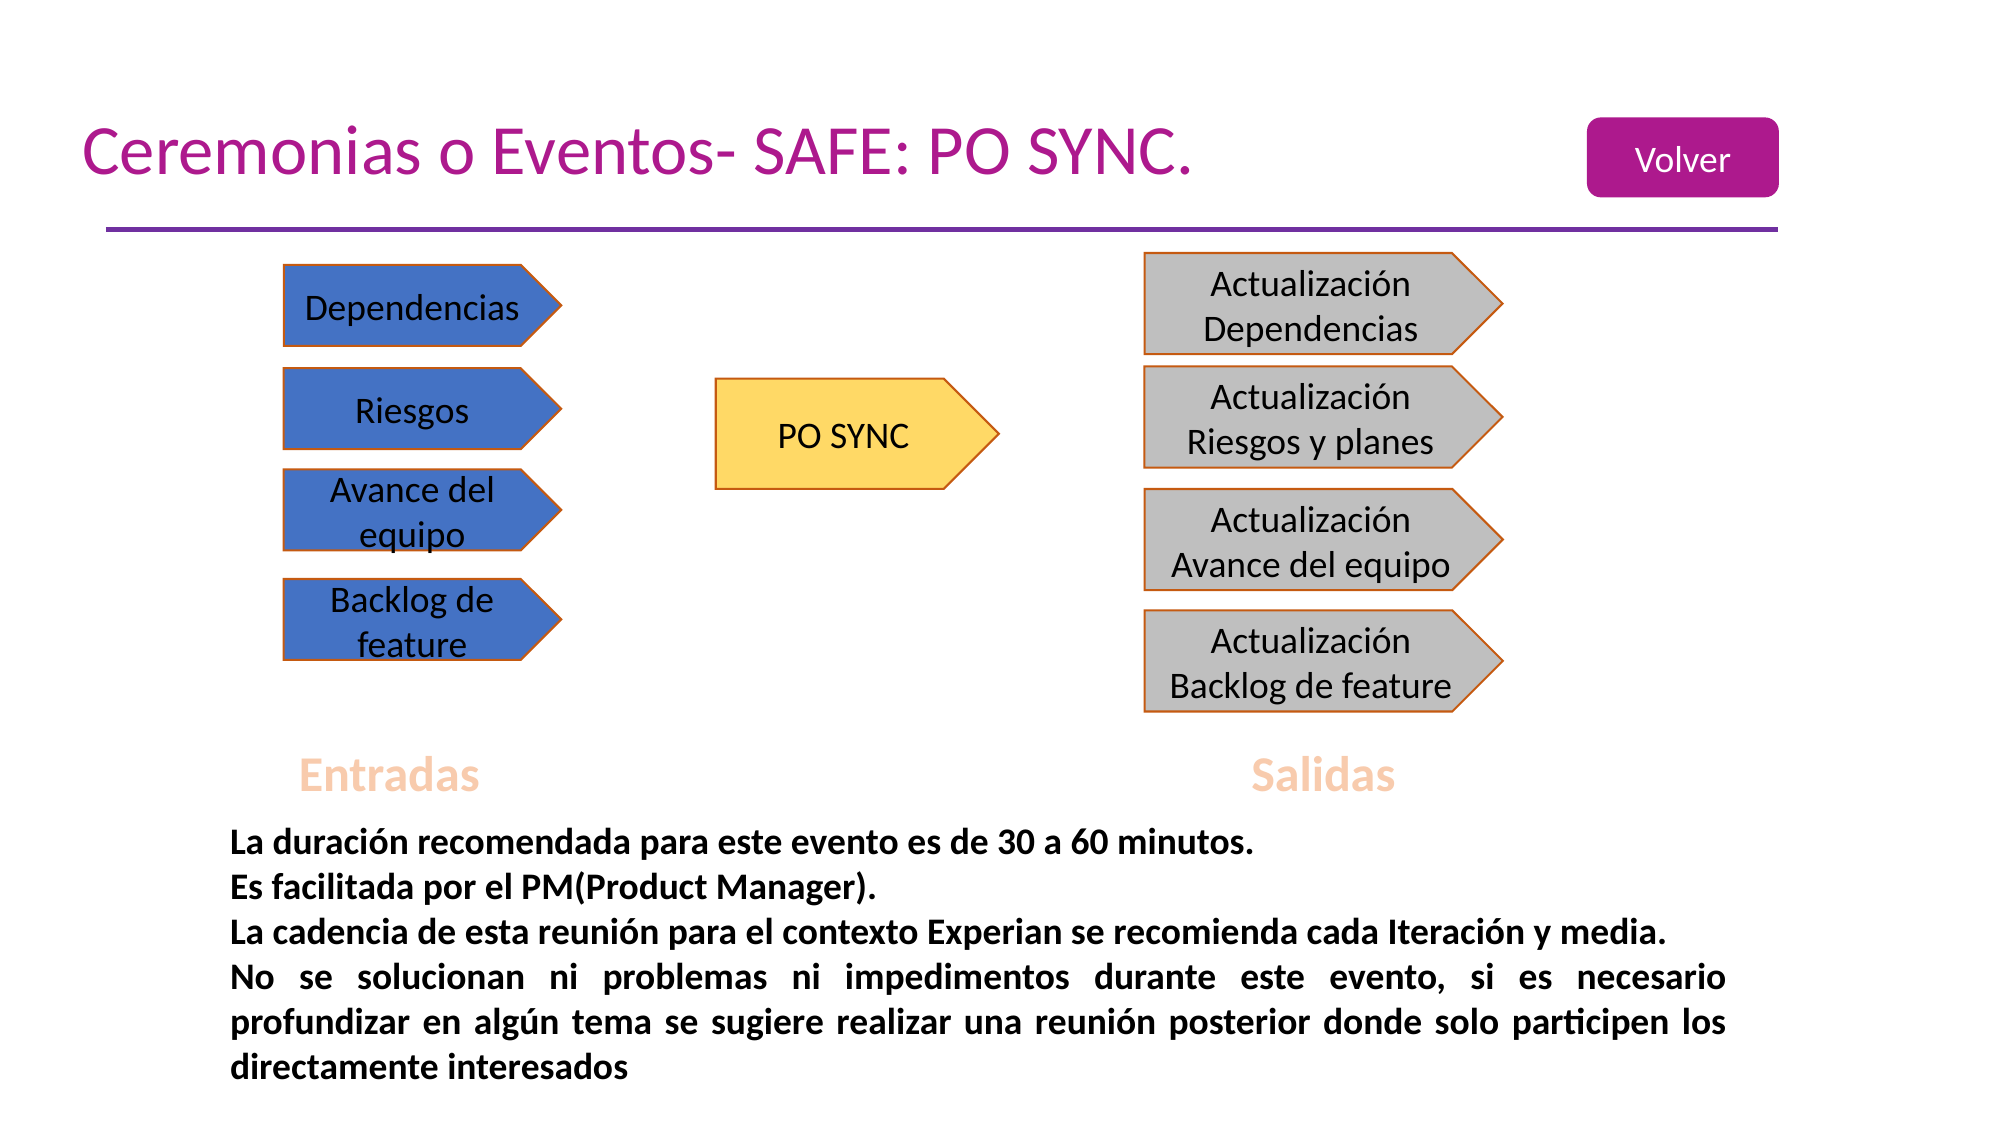

#
Ceremonias o Eventos- SAFE: PO SYNC.
Volver
Actualización Dependencias
Dependencias
Actualización Riesgos y planes
Riesgos
PO SYNC
Avance del equipo
Actualización Avance del equipo
Backlog de feature
Actualización Backlog de feature
Entradas
Salidas
La duración recomendada para este evento es de 30 a 60 minutos.
Es facilitada por el PM(Product Manager).
La cadencia de esta reunión para el contexto Experian se recomienda cada Iteración y media.
No se solucionan ni problemas ni impedimentos durante este evento, si es necesario profundizar en algún tema se sugiere realizar una reunión posterior donde solo participen los directamente interesados